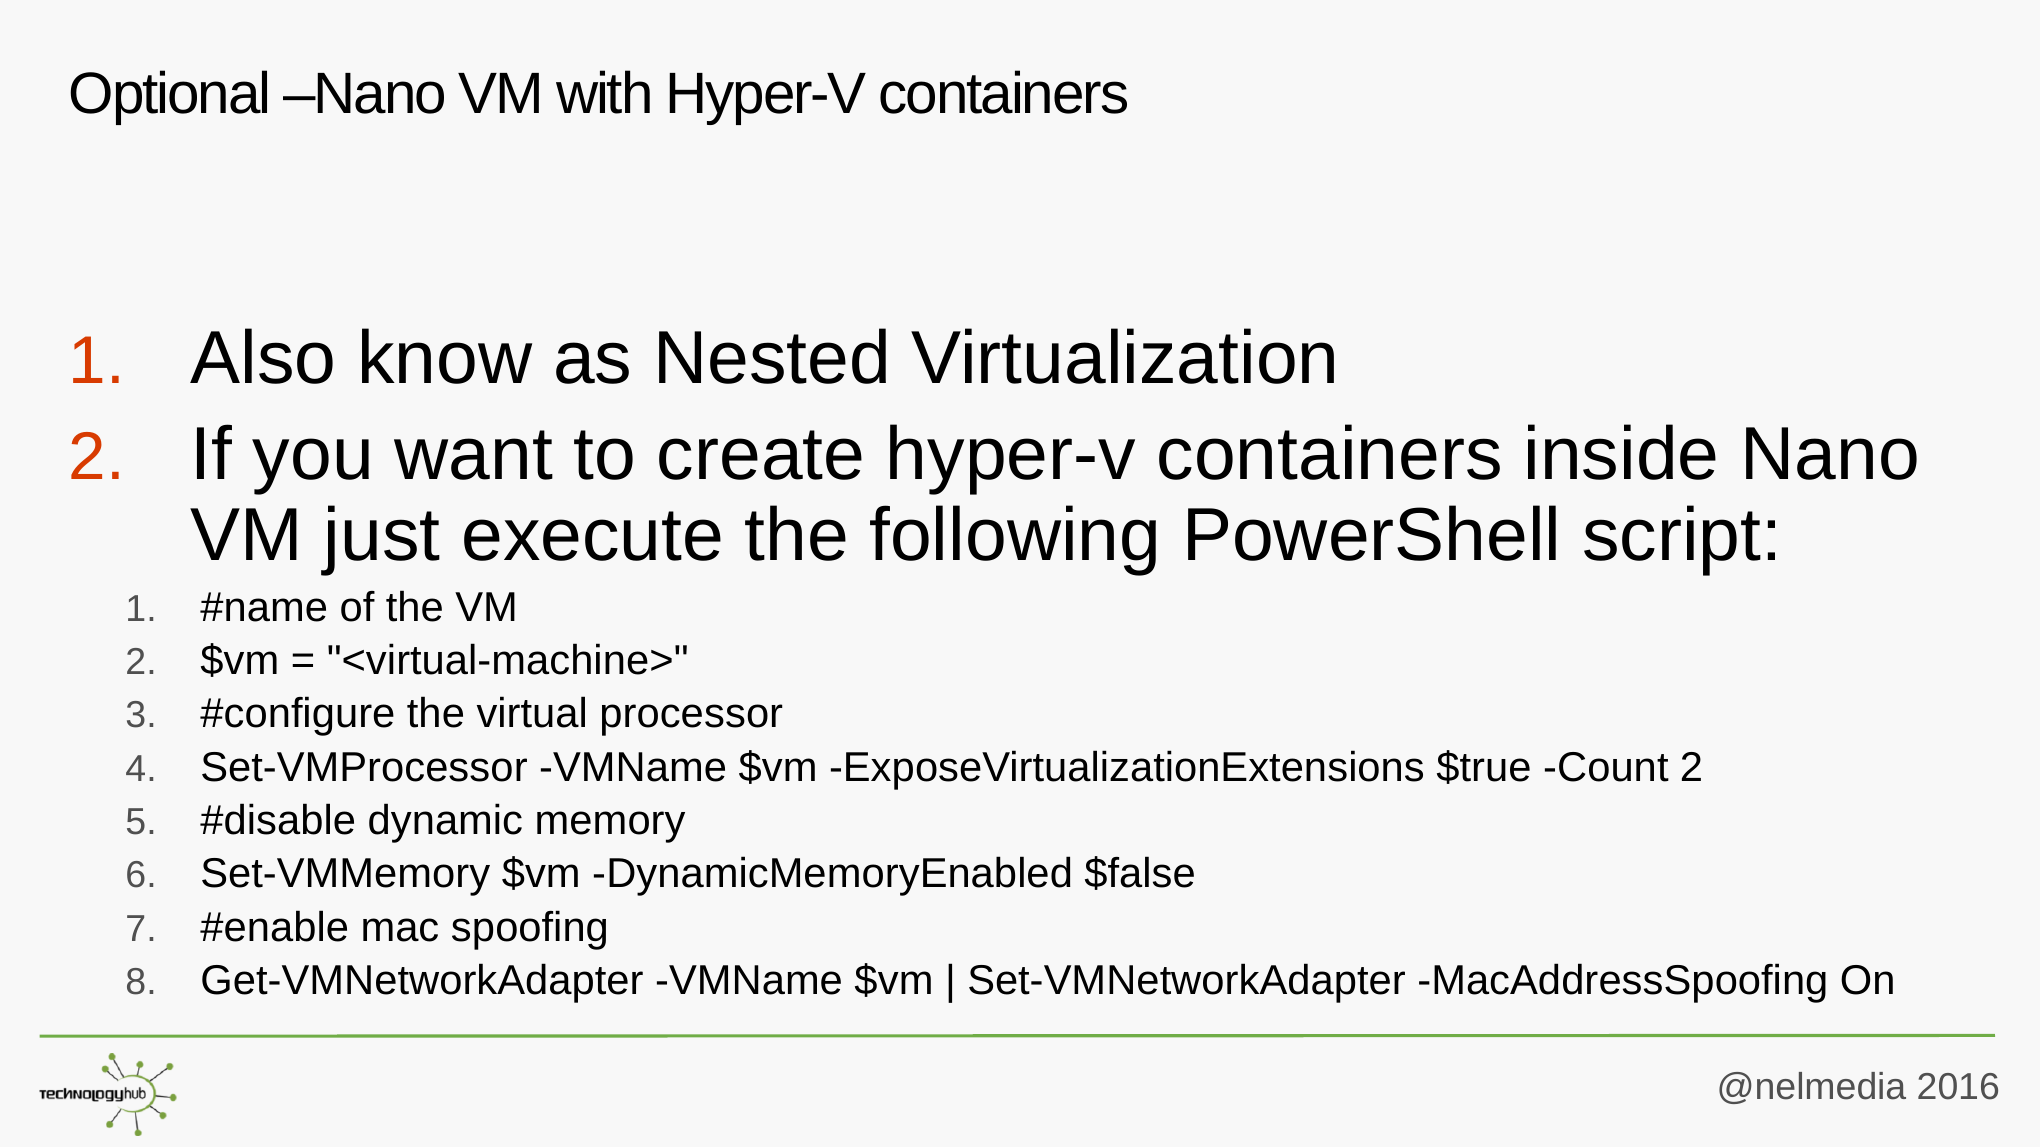

# Optional –Nano VM with Hyper-V containers
Also know as Nested Virtualization
If you want to create hyper-v containers inside Nano VM just execute the following PowerShell script:
#name of the VM
$vm = "<virtual-machine>"
#configure the virtual processor
Set-VMProcessor -VMName $vm -ExposeVirtualizationExtensions $true -Count 2
#disable dynamic memory
Set-VMMemory $vm -DynamicMemoryEnabled $false
#enable mac spoofing
Get-VMNetworkAdapter -VMName $vm | Set-VMNetworkAdapter -MacAddressSpoofing On